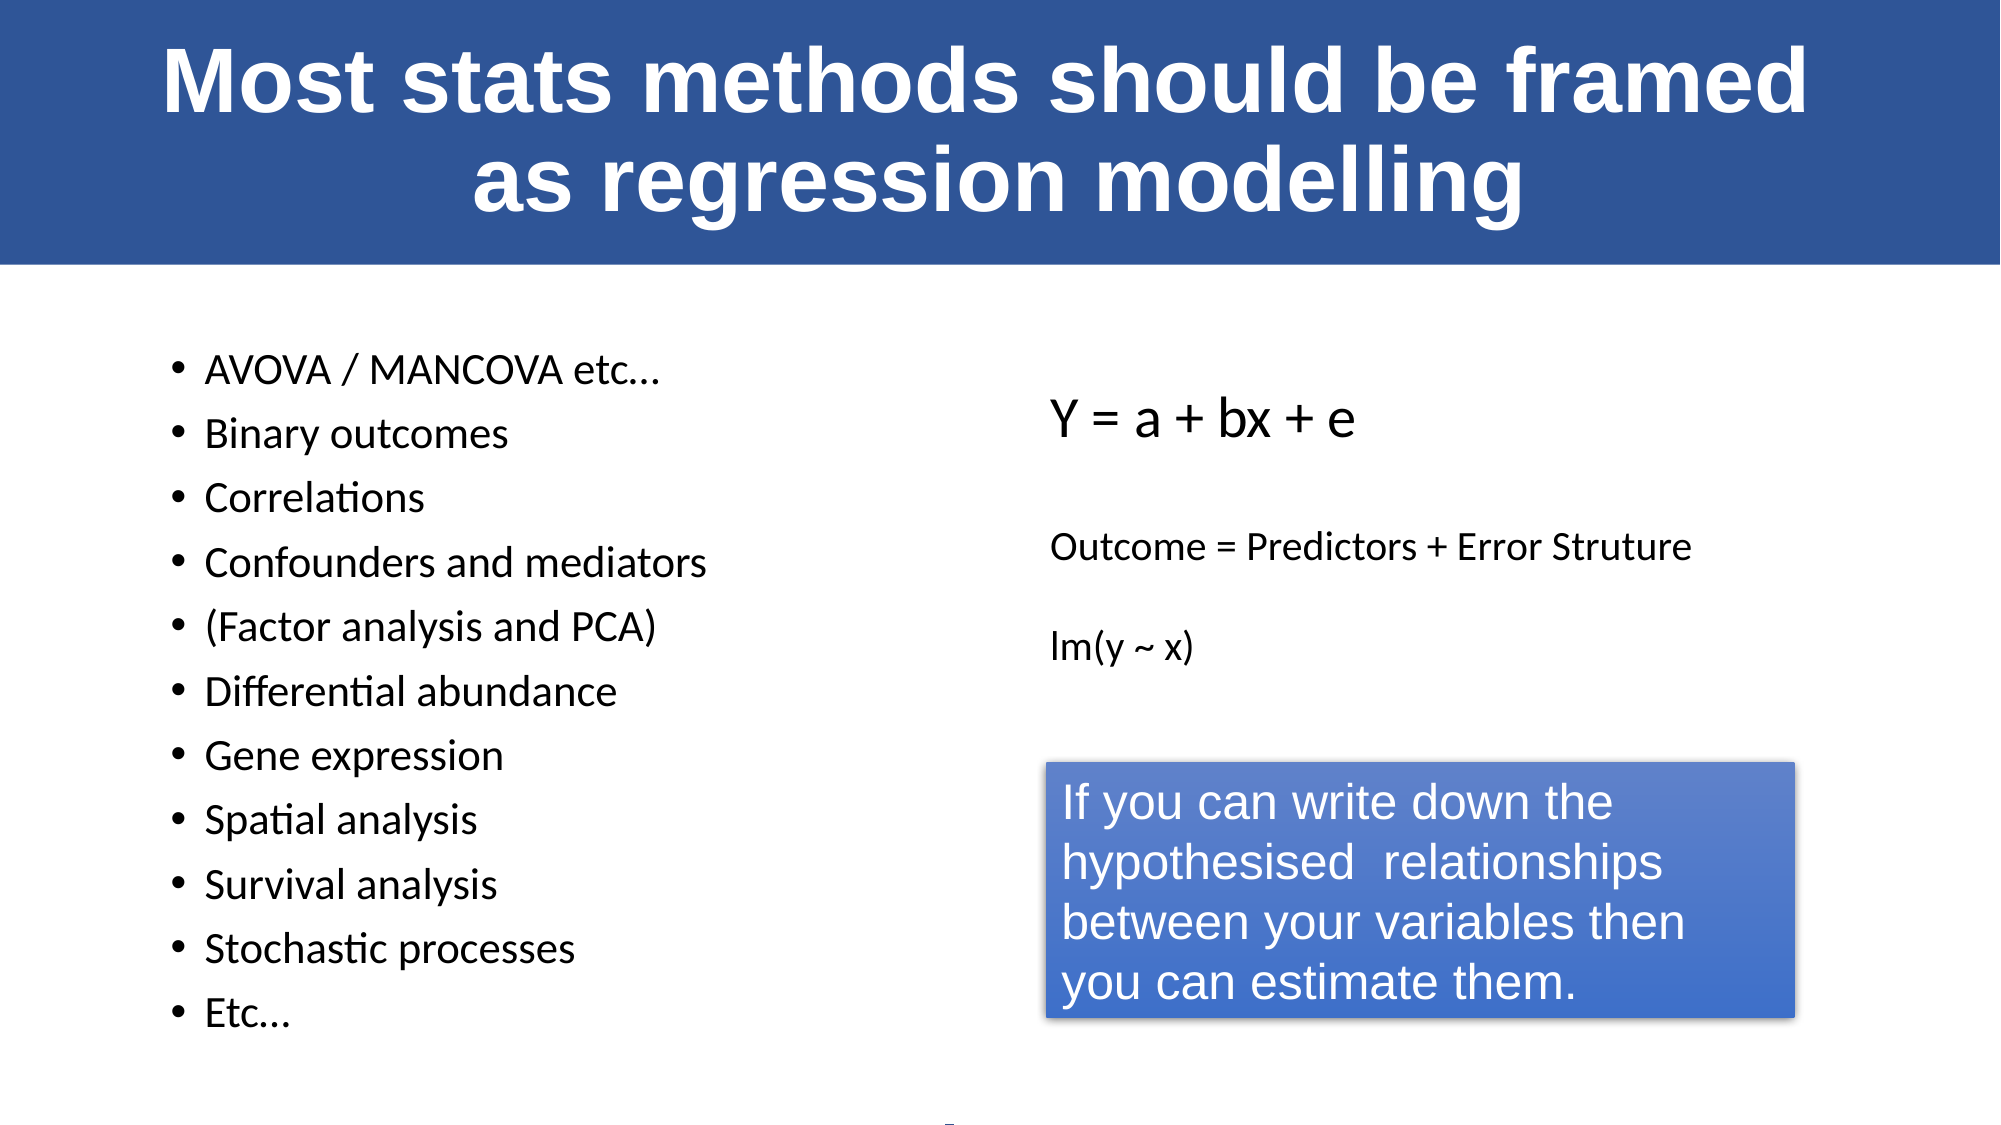

# Most stats methods should be framed as regression modelling
AVOVA / MANCOVA etc…
Binary outcomes
Correlations
Confounders and mediators
(Factor analysis and PCA)
Differential abundance
Gene expression
Spatial analysis
Survival analysis
Stochastic processes
Etc…
Y = a + bx + e

Outcome = Predictors + Error Struture

lm(y ~ x)

If you can write down the hypothesised  relationships between your variables then you can estimate them.